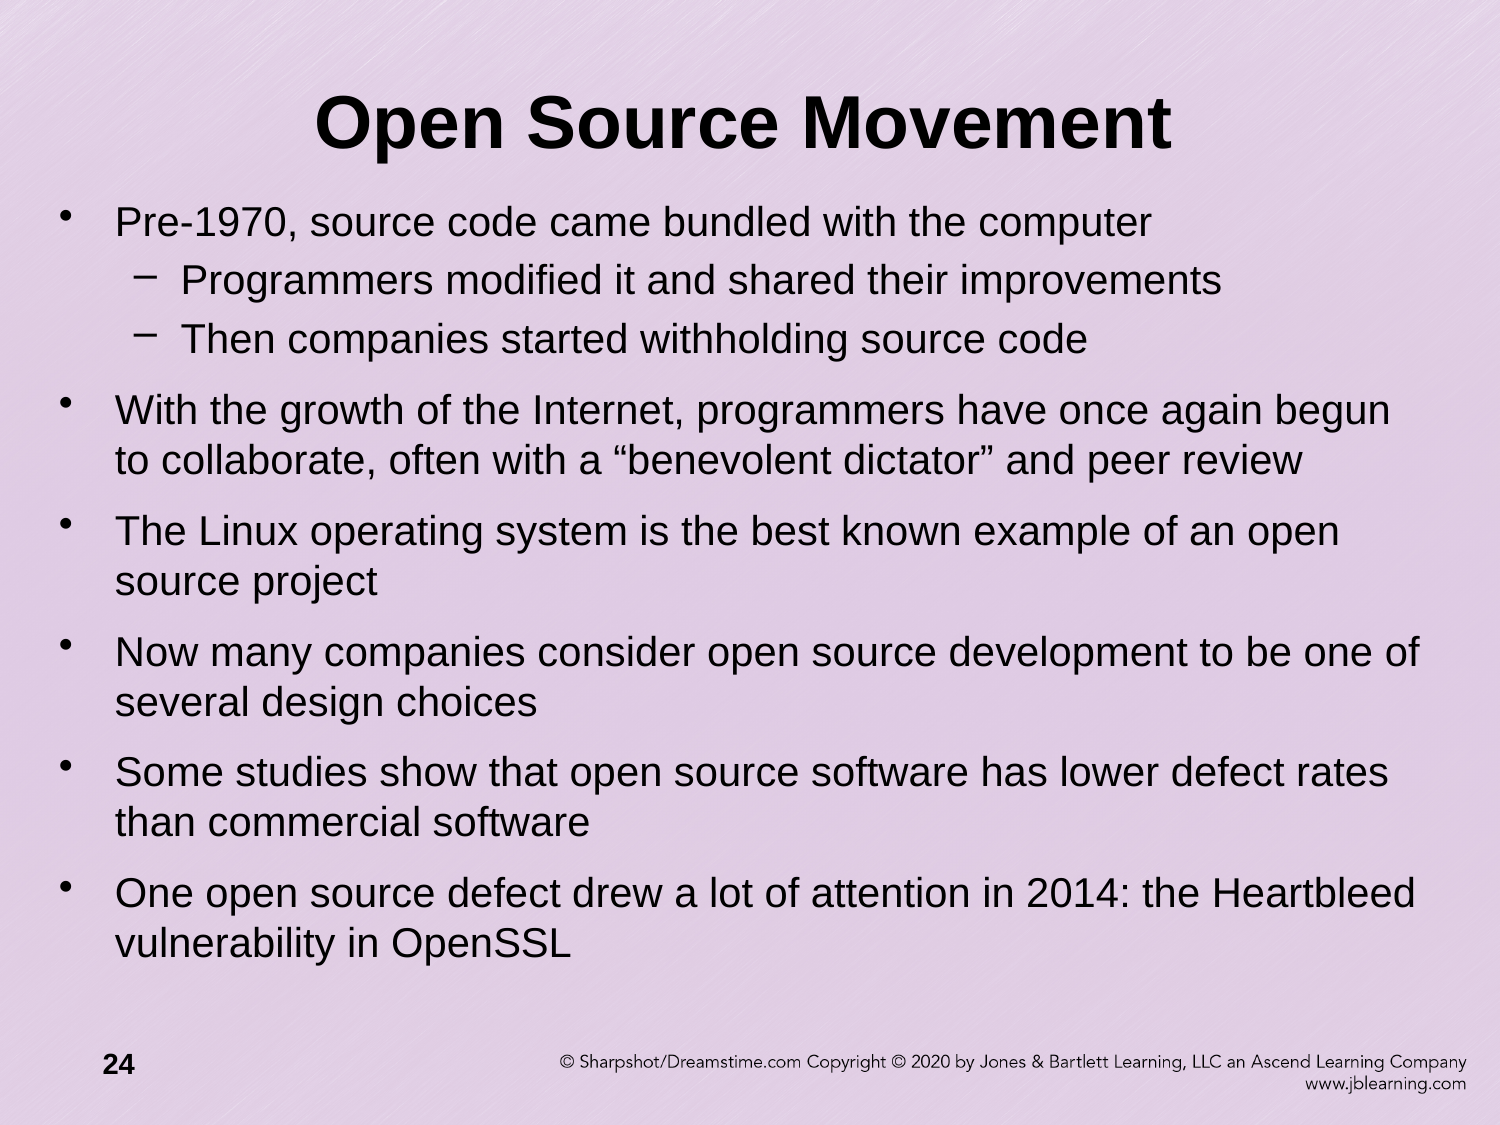

# Open Source Movement
Pre-1970, source code came bundled with the computer
Programmers modified it and shared their improvements
Then companies started withholding source code
With the growth of the Internet, programmers have once again begun to collaborate, often with a “benevolent dictator” and peer review
The Linux operating system is the best known example of an open source project
Now many companies consider open source development to be one of several design choices
Some studies show that open source software has lower defect rates than commercial software
One open source defect drew a lot of attention in 2014: the Heartbleed vulnerability in OpenSSL
24